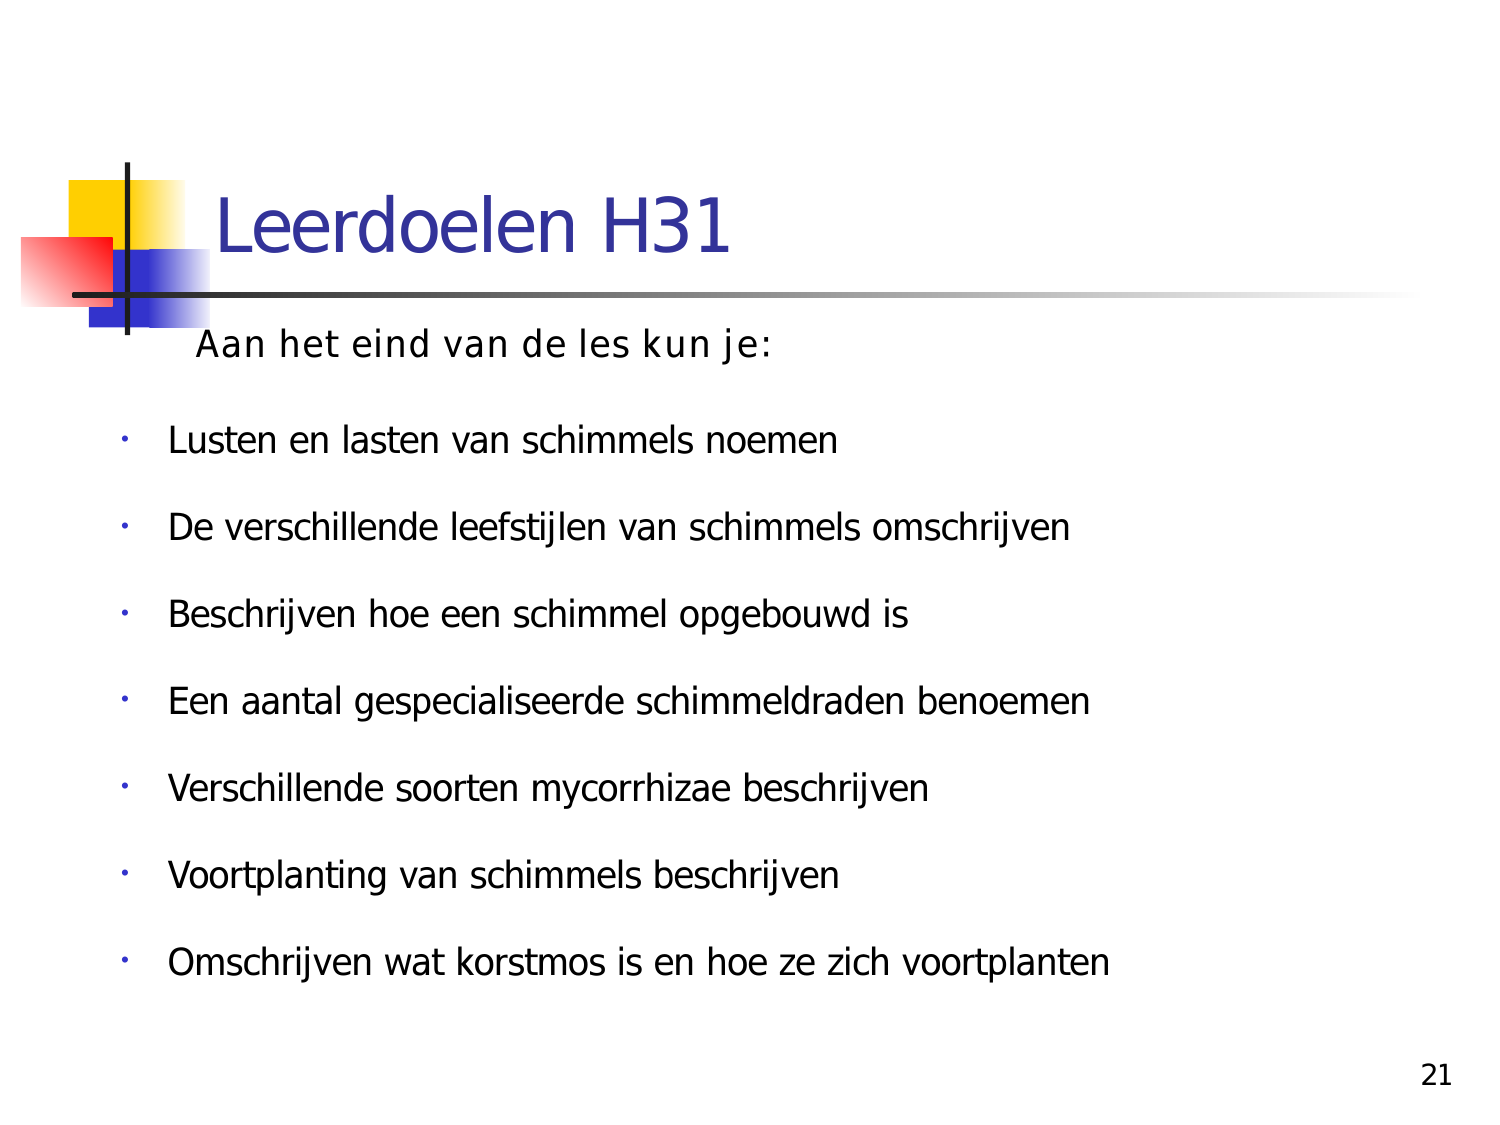

# Leerdoelen H31
Aan het eind van de les kun je:

Lusten en lasten van schimmels noemen

De verschillende leefstijlen van schimmels omschrijven

Beschrijven hoe een schimmel opgebouwd is

Een aantal gespecialiseerde schimmeldraden benoemen

Verschillende soorten mycorrhizae beschrijven

Voortplanting van schimmels beschrijven

Omschrijven wat korstmos is en hoe ze zich voortplanten

21